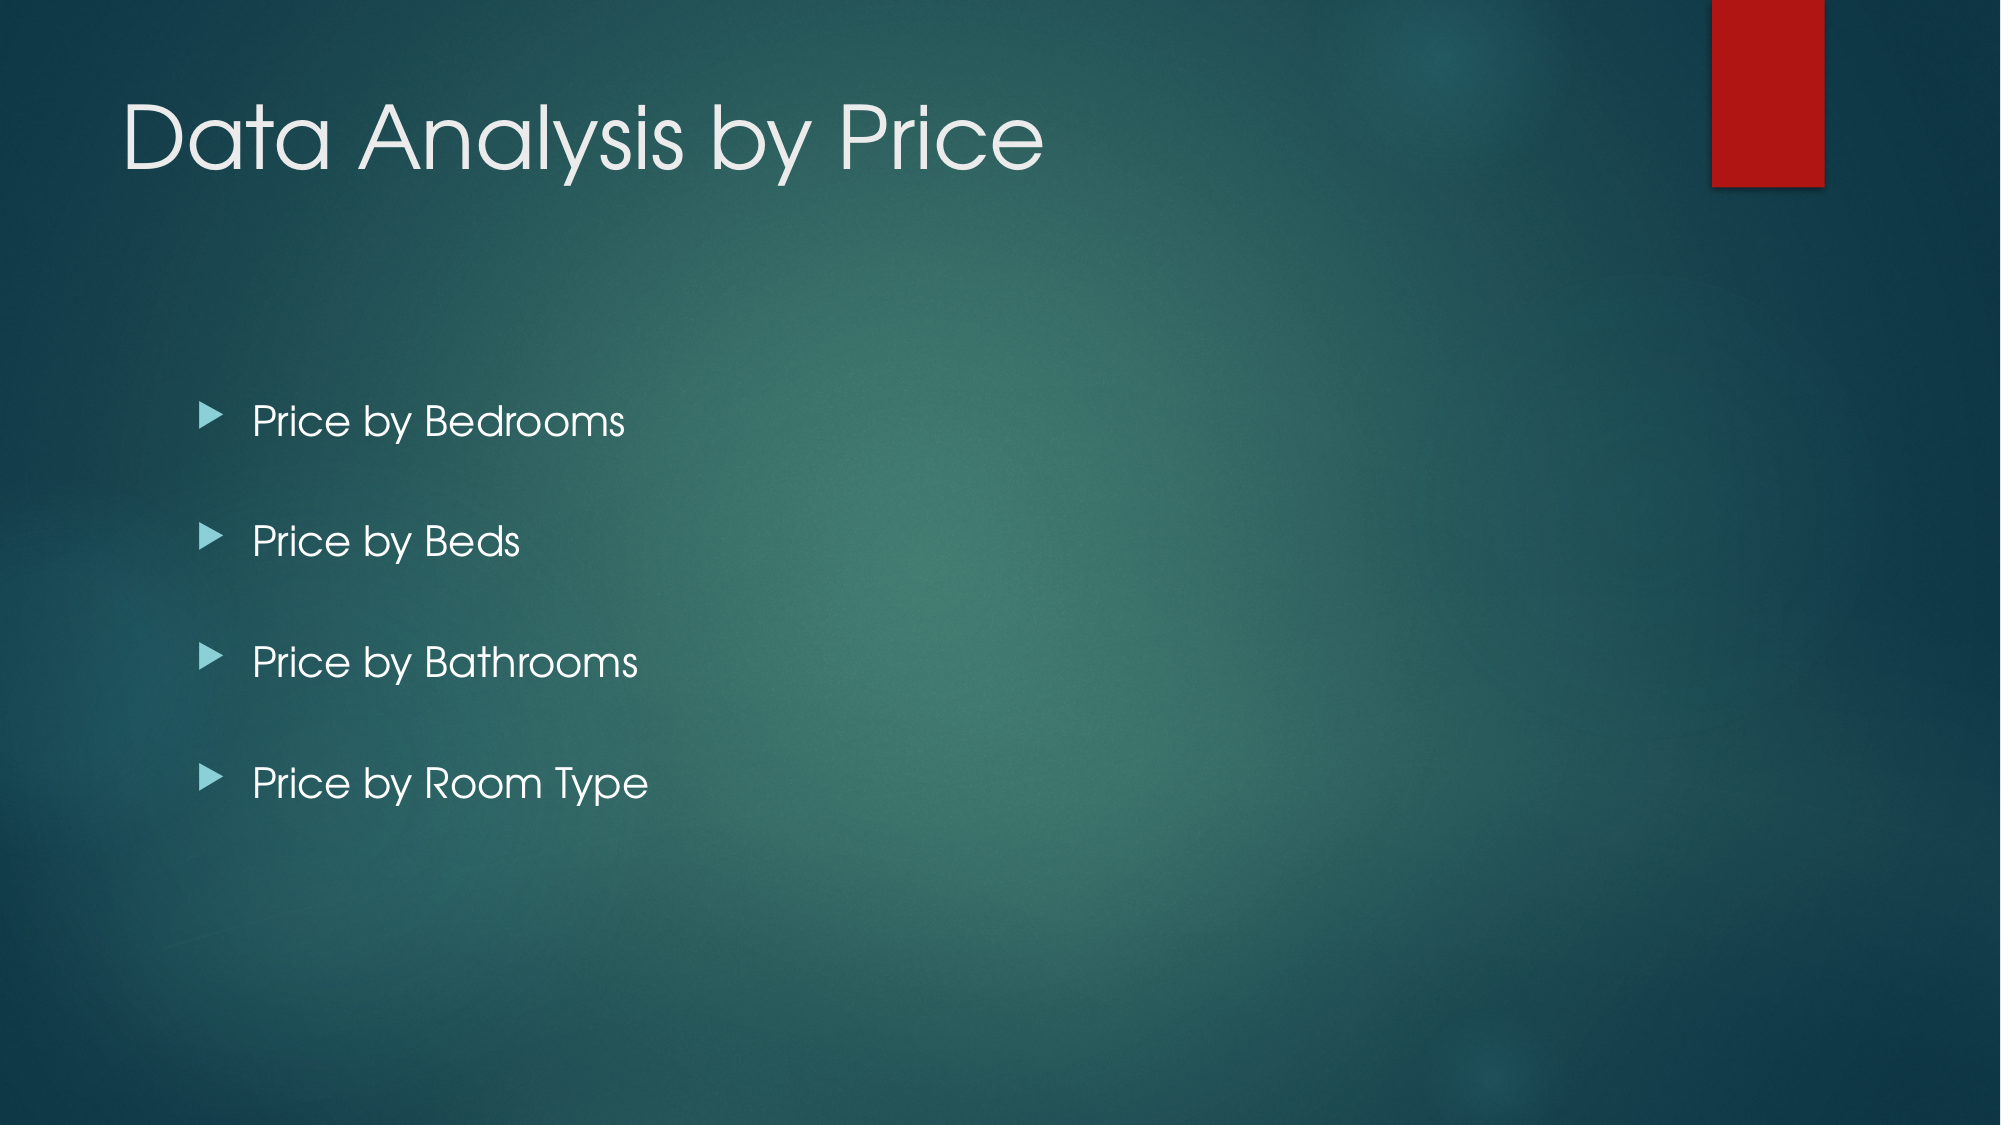

# Data Analysis by Price
Price by Bedrooms
Price by Beds
Price by Bathrooms
Price by Room Type